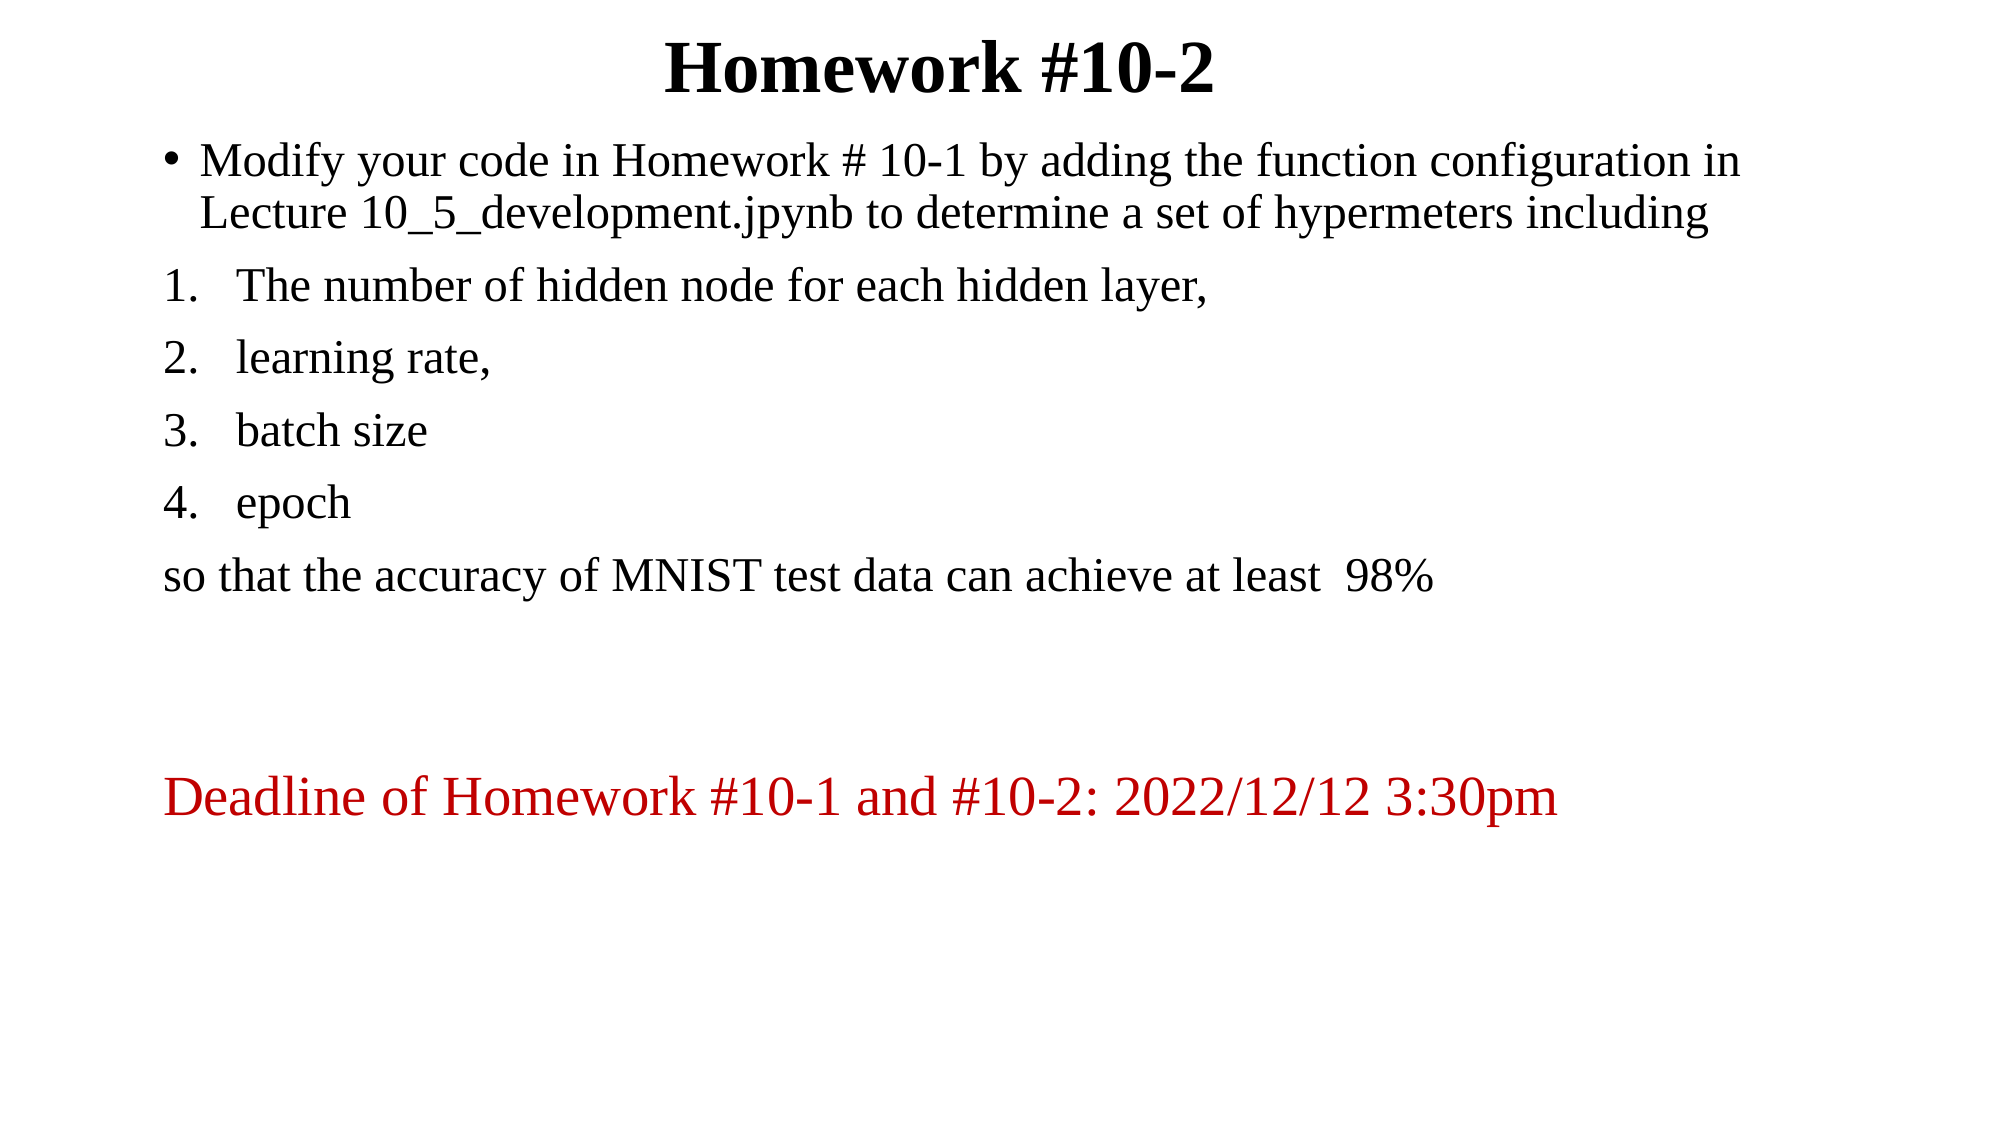

# Homework #10-2
Modify your code in Homework # 10-1 by adding the function configuration in Lecture 10_5_development.jpynb to determine a set of hypermeters including
The number of hidden node for each hidden layer,
learning rate,
batch size
epoch
so that the accuracy of MNIST test data can achieve at least  98%

Deadline of Homework #10-1 and #10-2: 2022/12/12 3:30pm